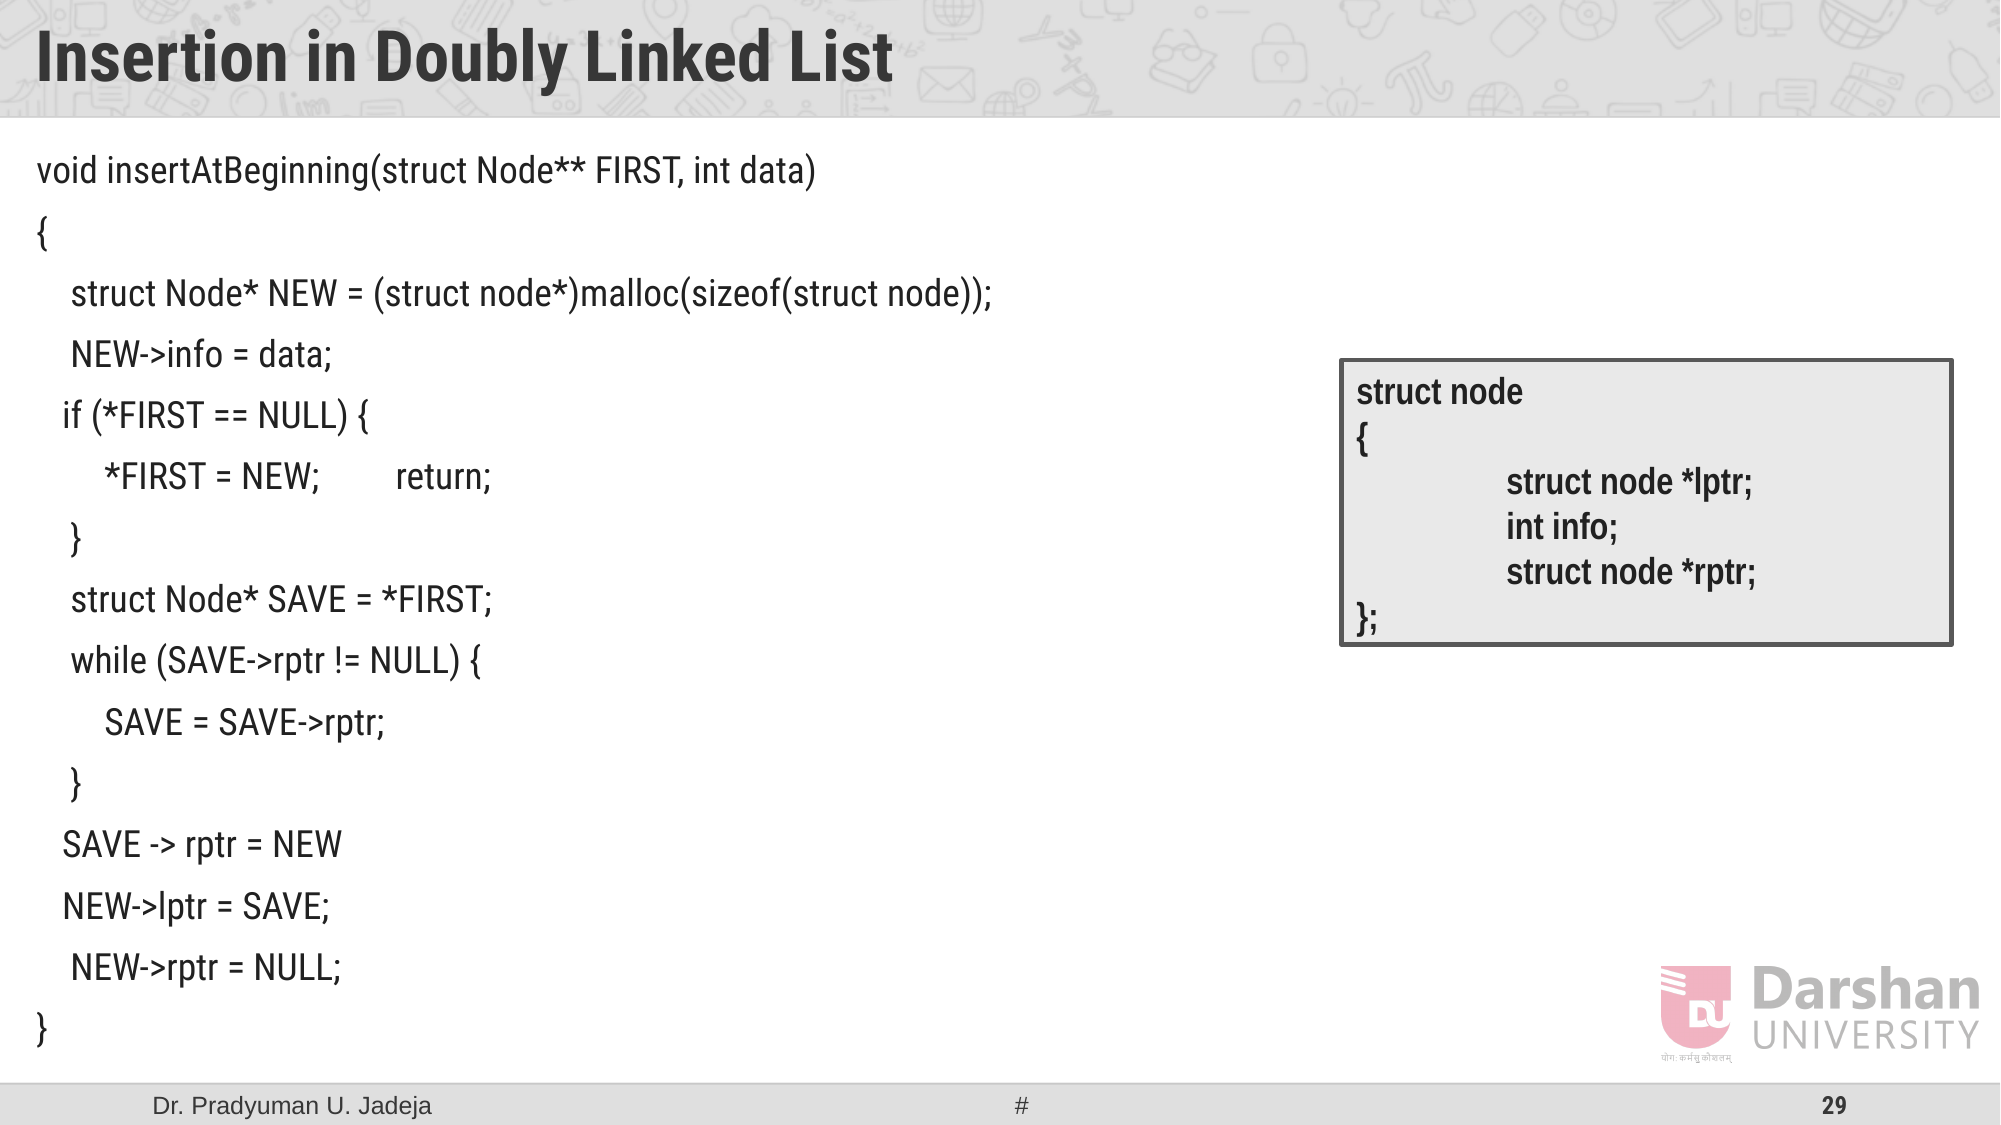

# Insertion in Doubly Linked List
void insertAtBeginning(struct Node** FIRST, int data)
{
    struct Node* NEW = (struct node*)malloc(sizeof(struct node));
    NEW->info = data;
   if (*FIRST == NULL) {
        *FIRST = NEW;         return;
    }
    struct Node* SAVE = *FIRST;
    while (SAVE->rptr != NULL) {
        SAVE = SAVE->rptr;
    }
   SAVE -> rptr = NEW
   NEW->lptr = SAVE;
    NEW->rptr = NULL;
}
struct node
{
 	struct node *lptr;
	int info;
	struct node *rptr;
};